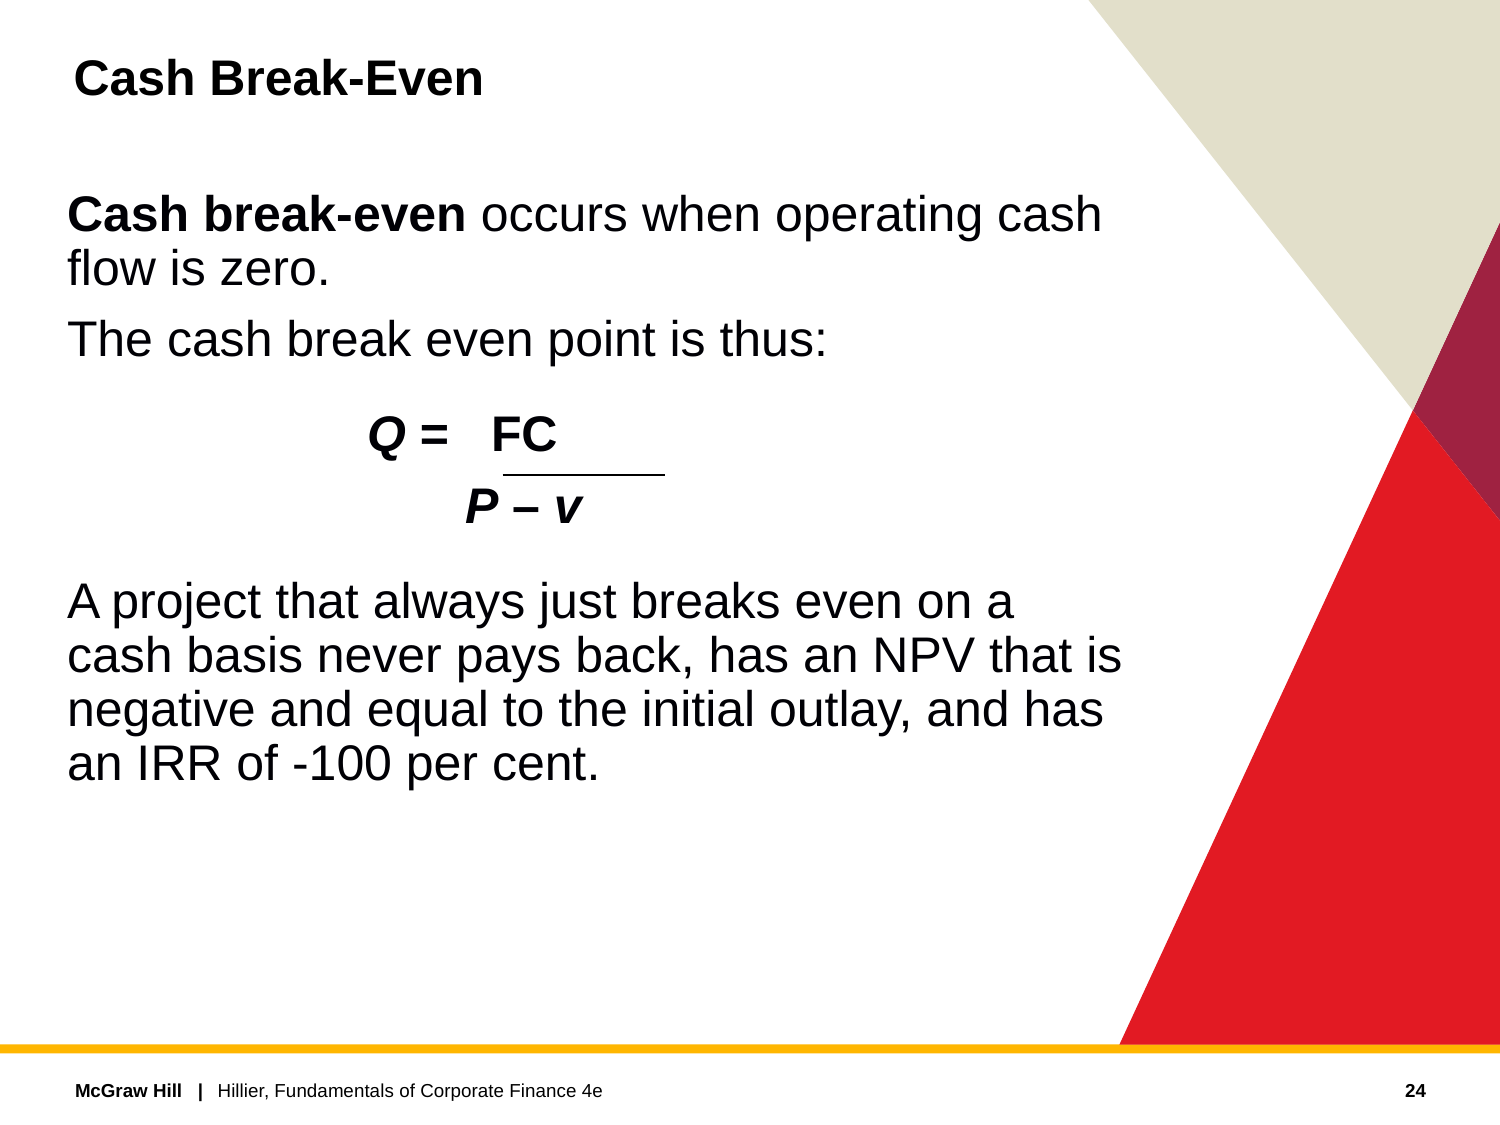

# Cash Break-Even
Cash break-even occurs when operating cash flow is zero.
The cash break even point is thus:

		Q =   FC
       		       P – v

A project that always just breaks even on a cash basis never pays back, has an NPV that is negative and equal to the initial outlay, and has an IRR of -100 per cent.
24
Hillier, Fundamentals of Corporate Finance 4e